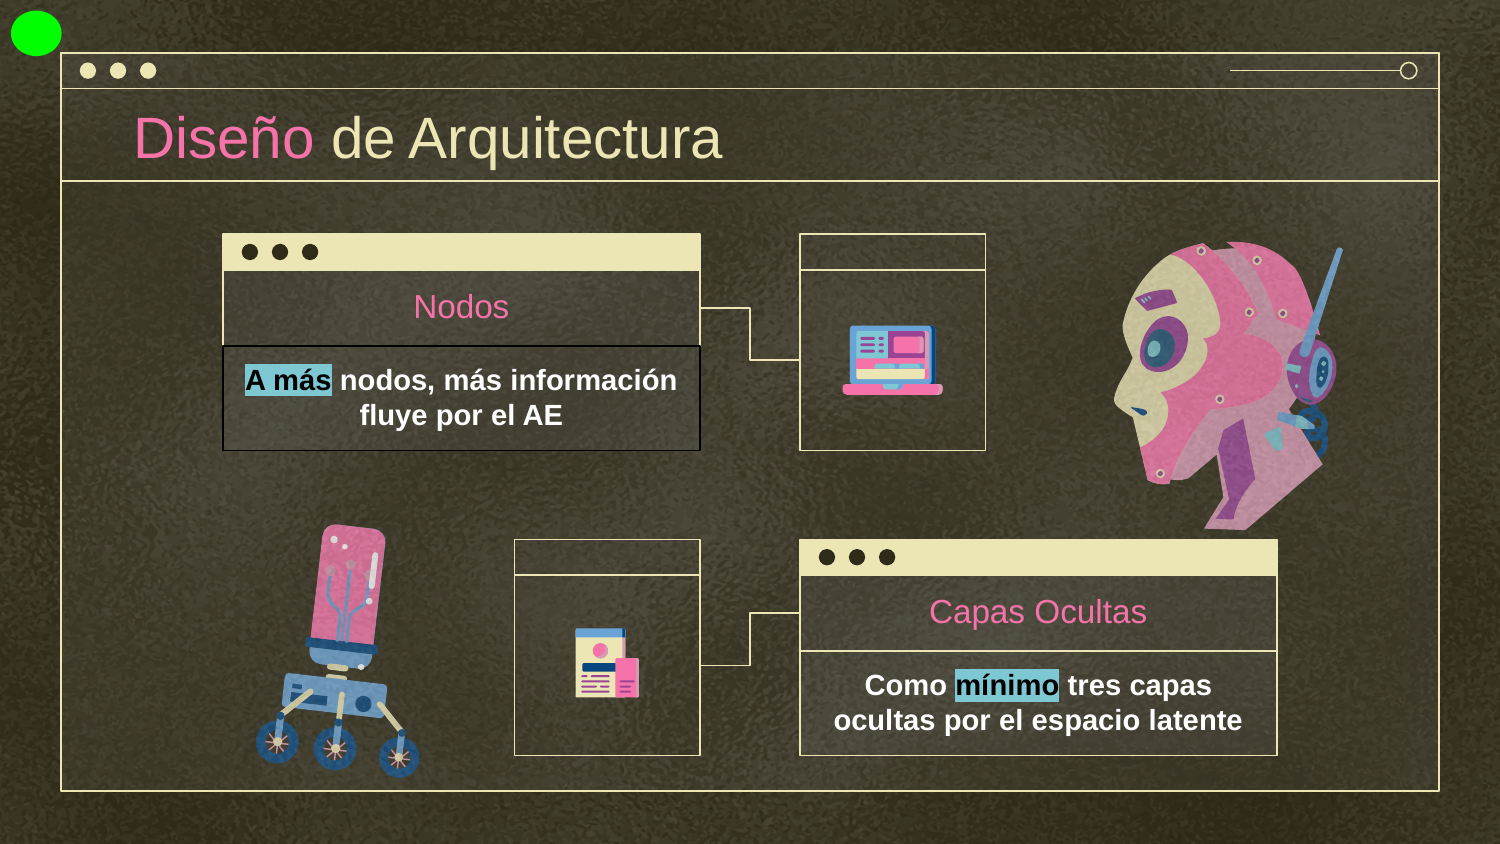

# Diseño de Arquitectura

Nodos

A más nodos, más información fluye por el AE

Capas Ocultas

Como mínimo tres capas ocultas por el espacio latente